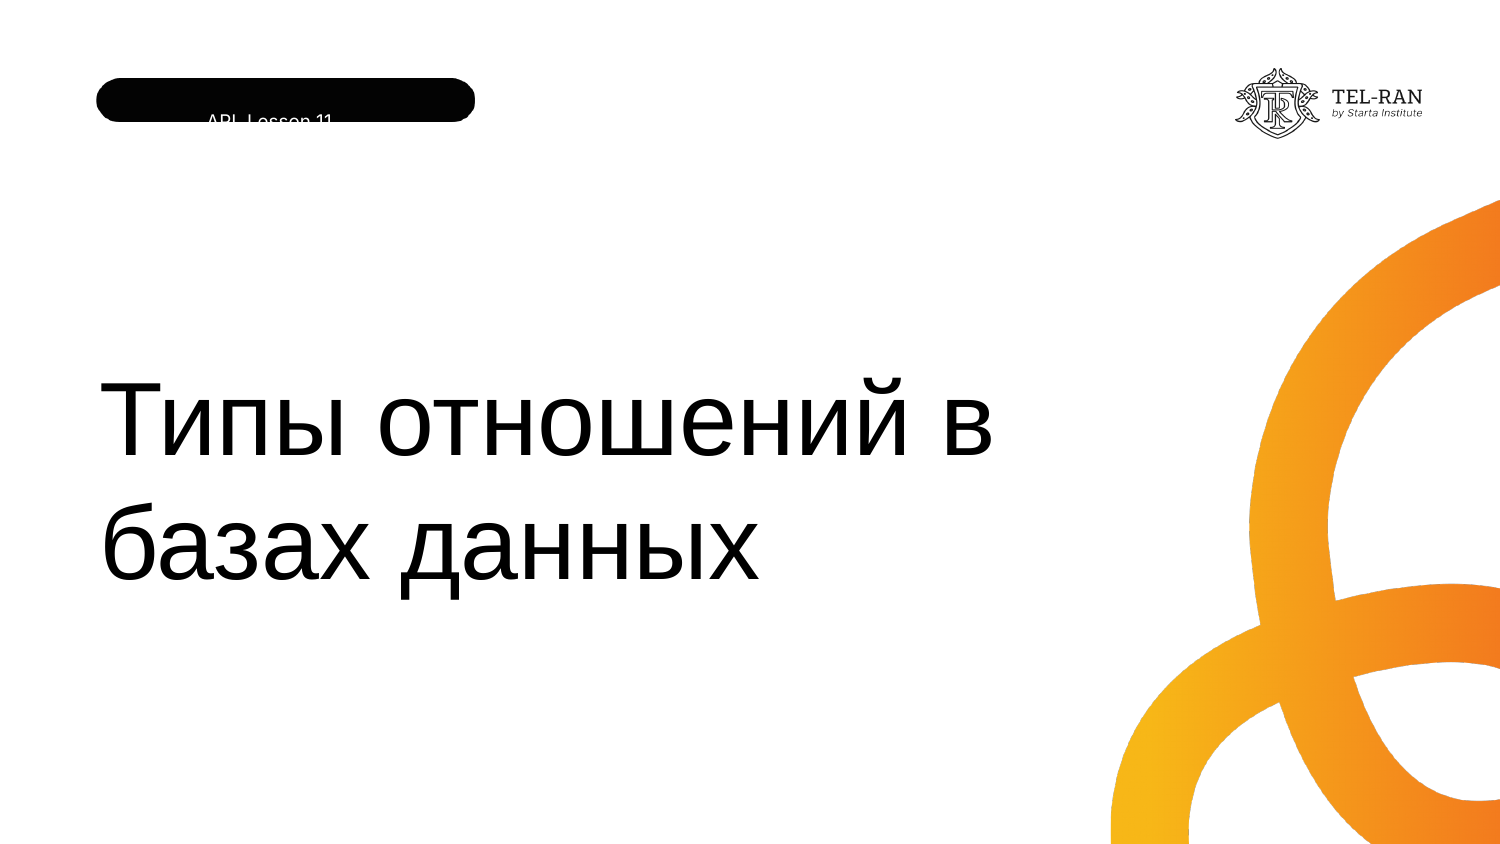

API. Lesson 11
 1
# Типы отношений в базах данных